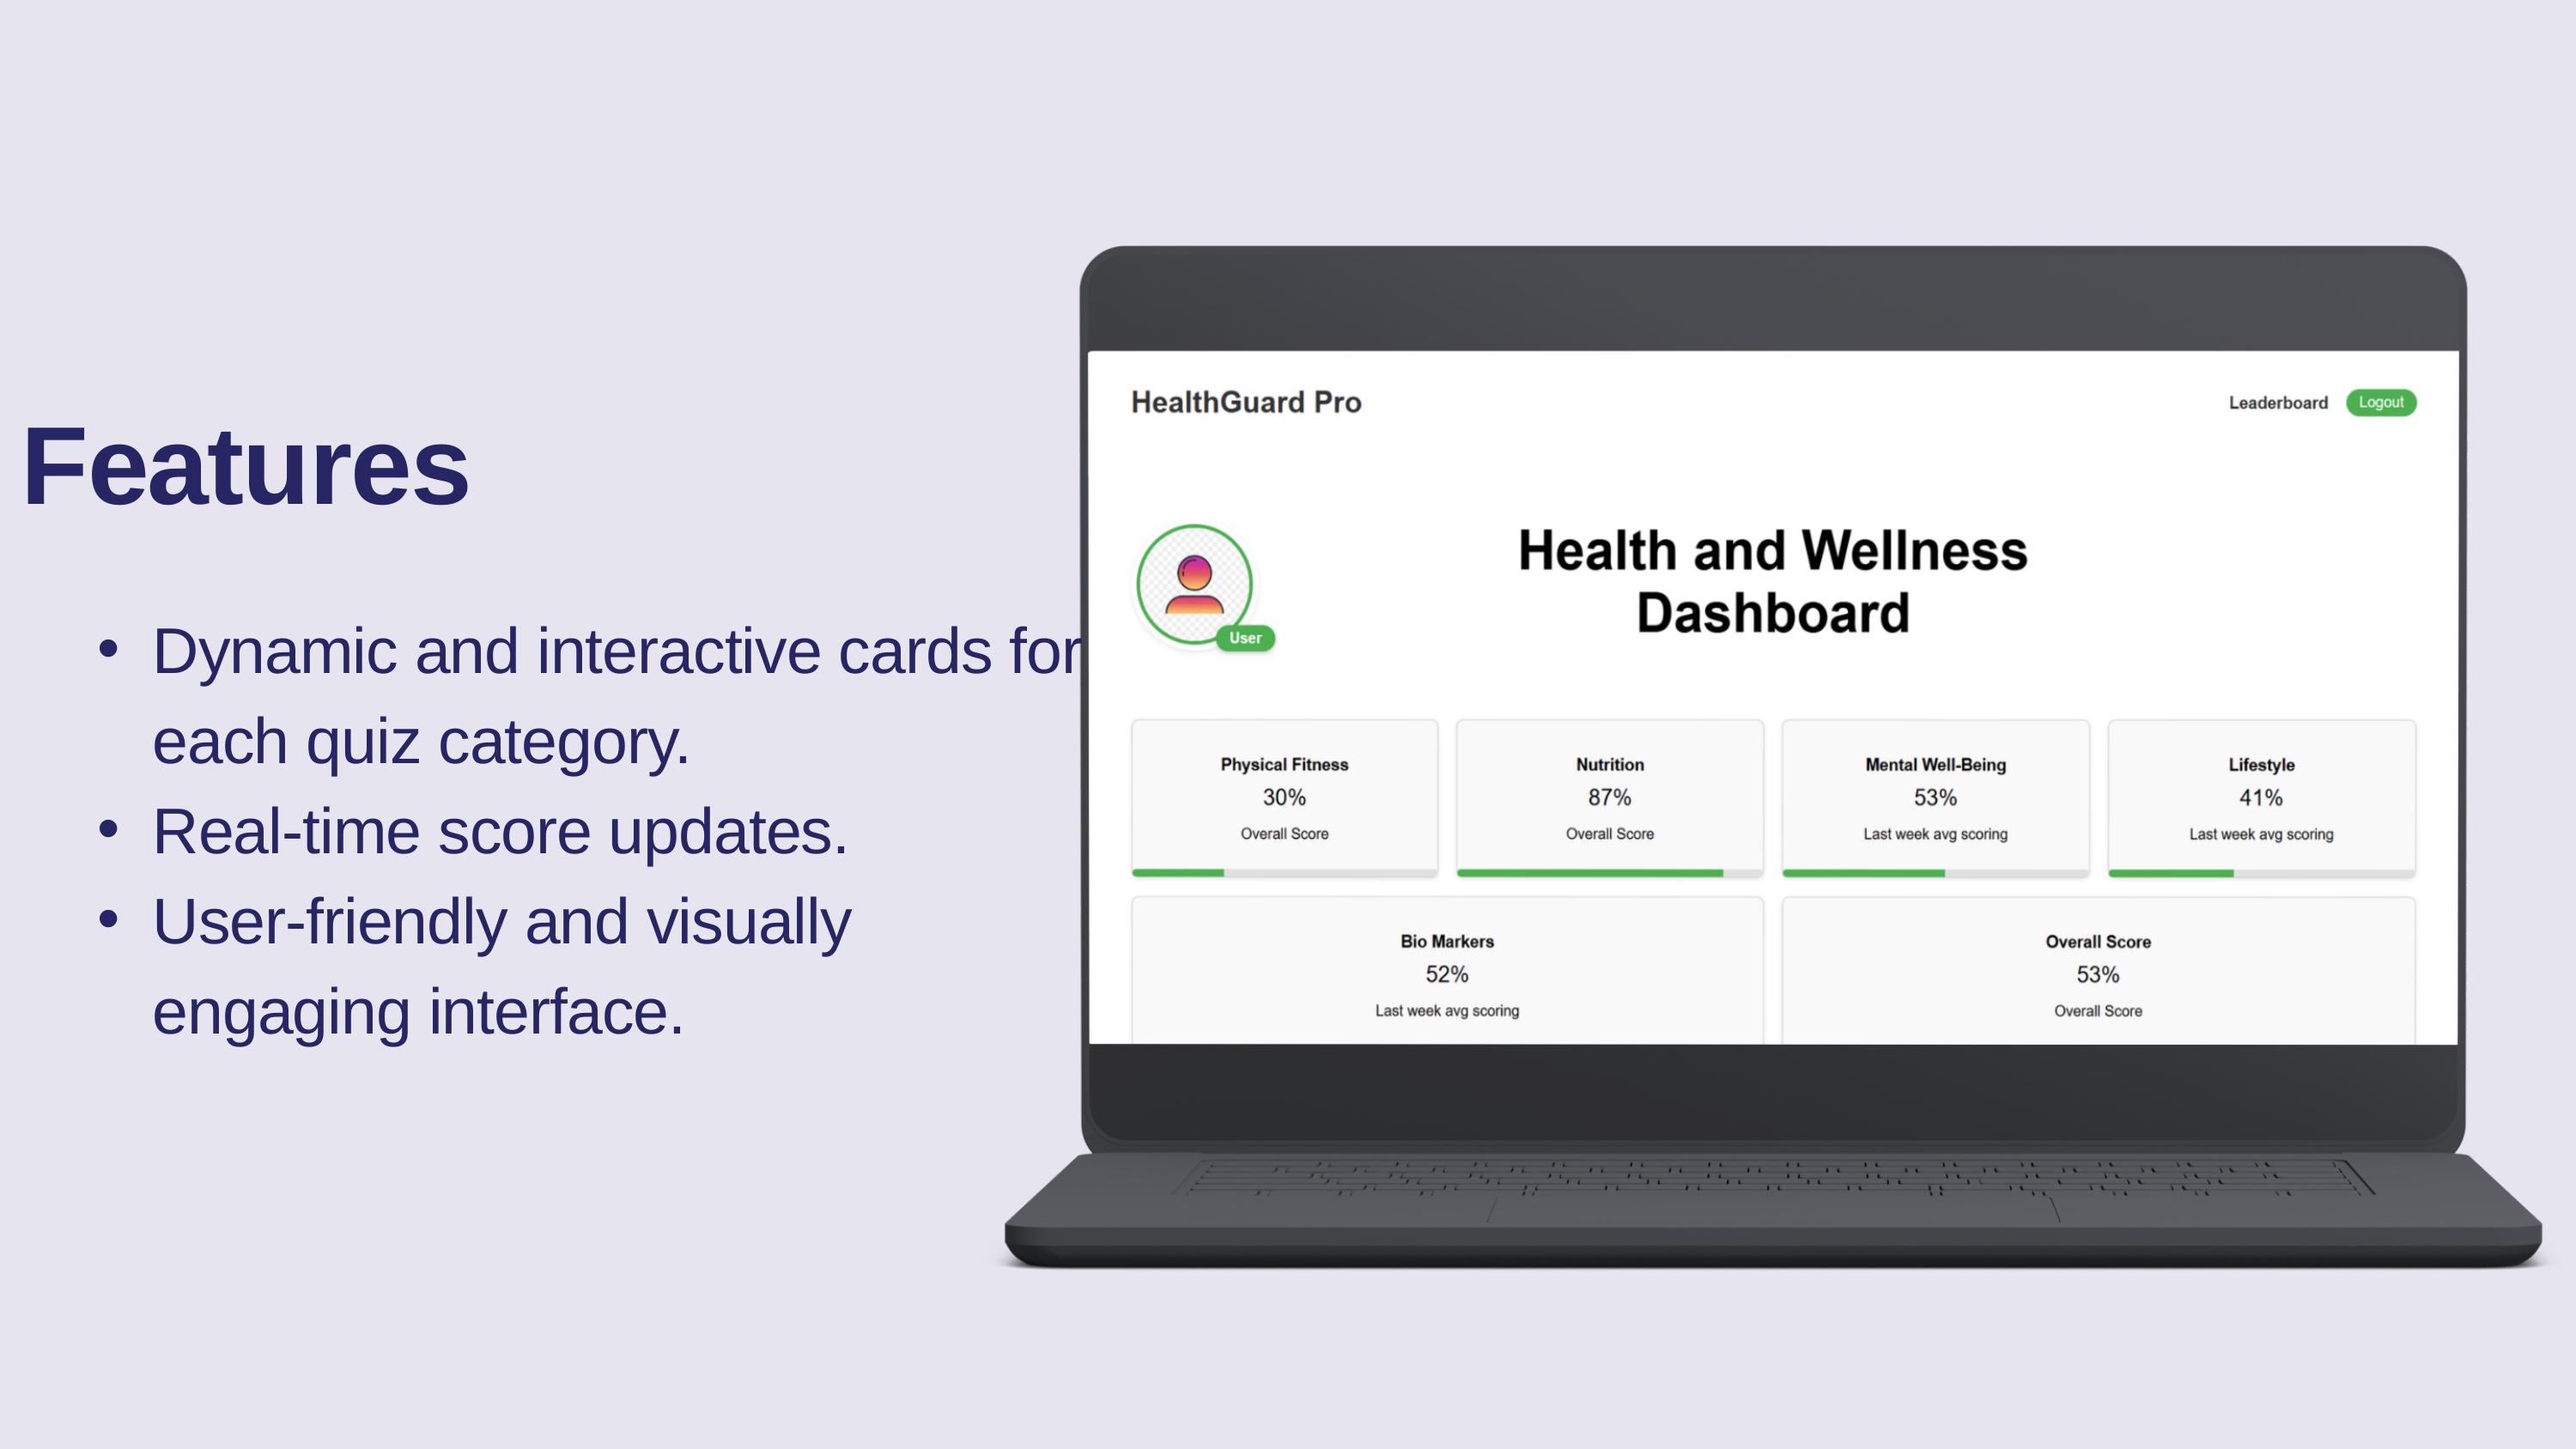

Features

Dynamic and interactive cards for each quiz category.
Real-time score updates.
User-friendly and visually engaging interface.